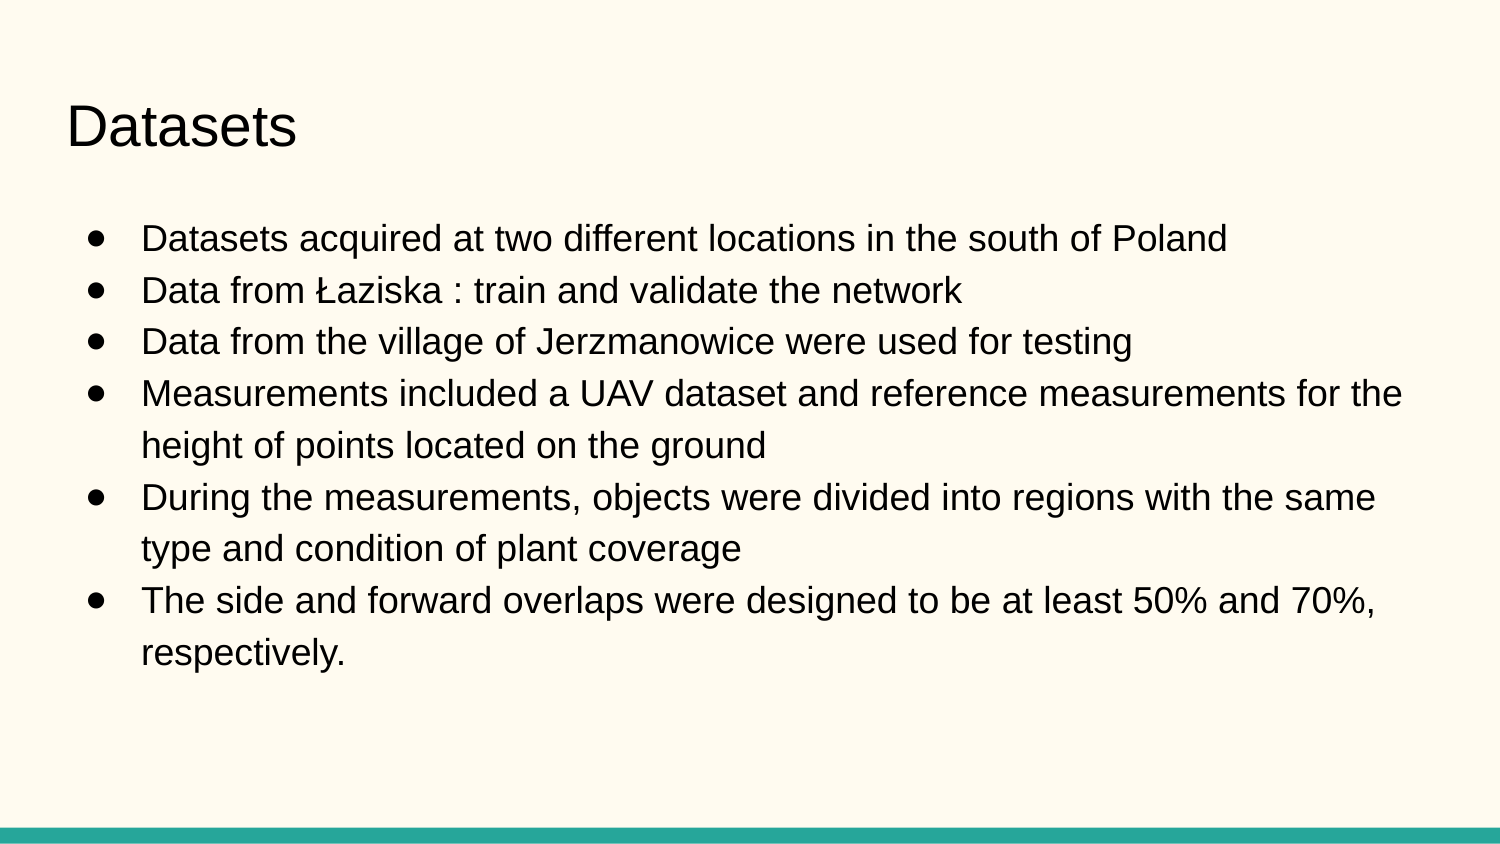

# Datasets
Datasets acquired at two different locations in the south of Poland
Data from Łaziska : train and validate the network
Data from the village of Jerzmanowice were used for testing
Measurements included a UAV dataset and reference measurements for the height of points located on the ground
During the measurements, objects were divided into regions with the same type and condition of plant coverage
The side and forward overlaps were designed to be at least 50% and 70%, respectively.